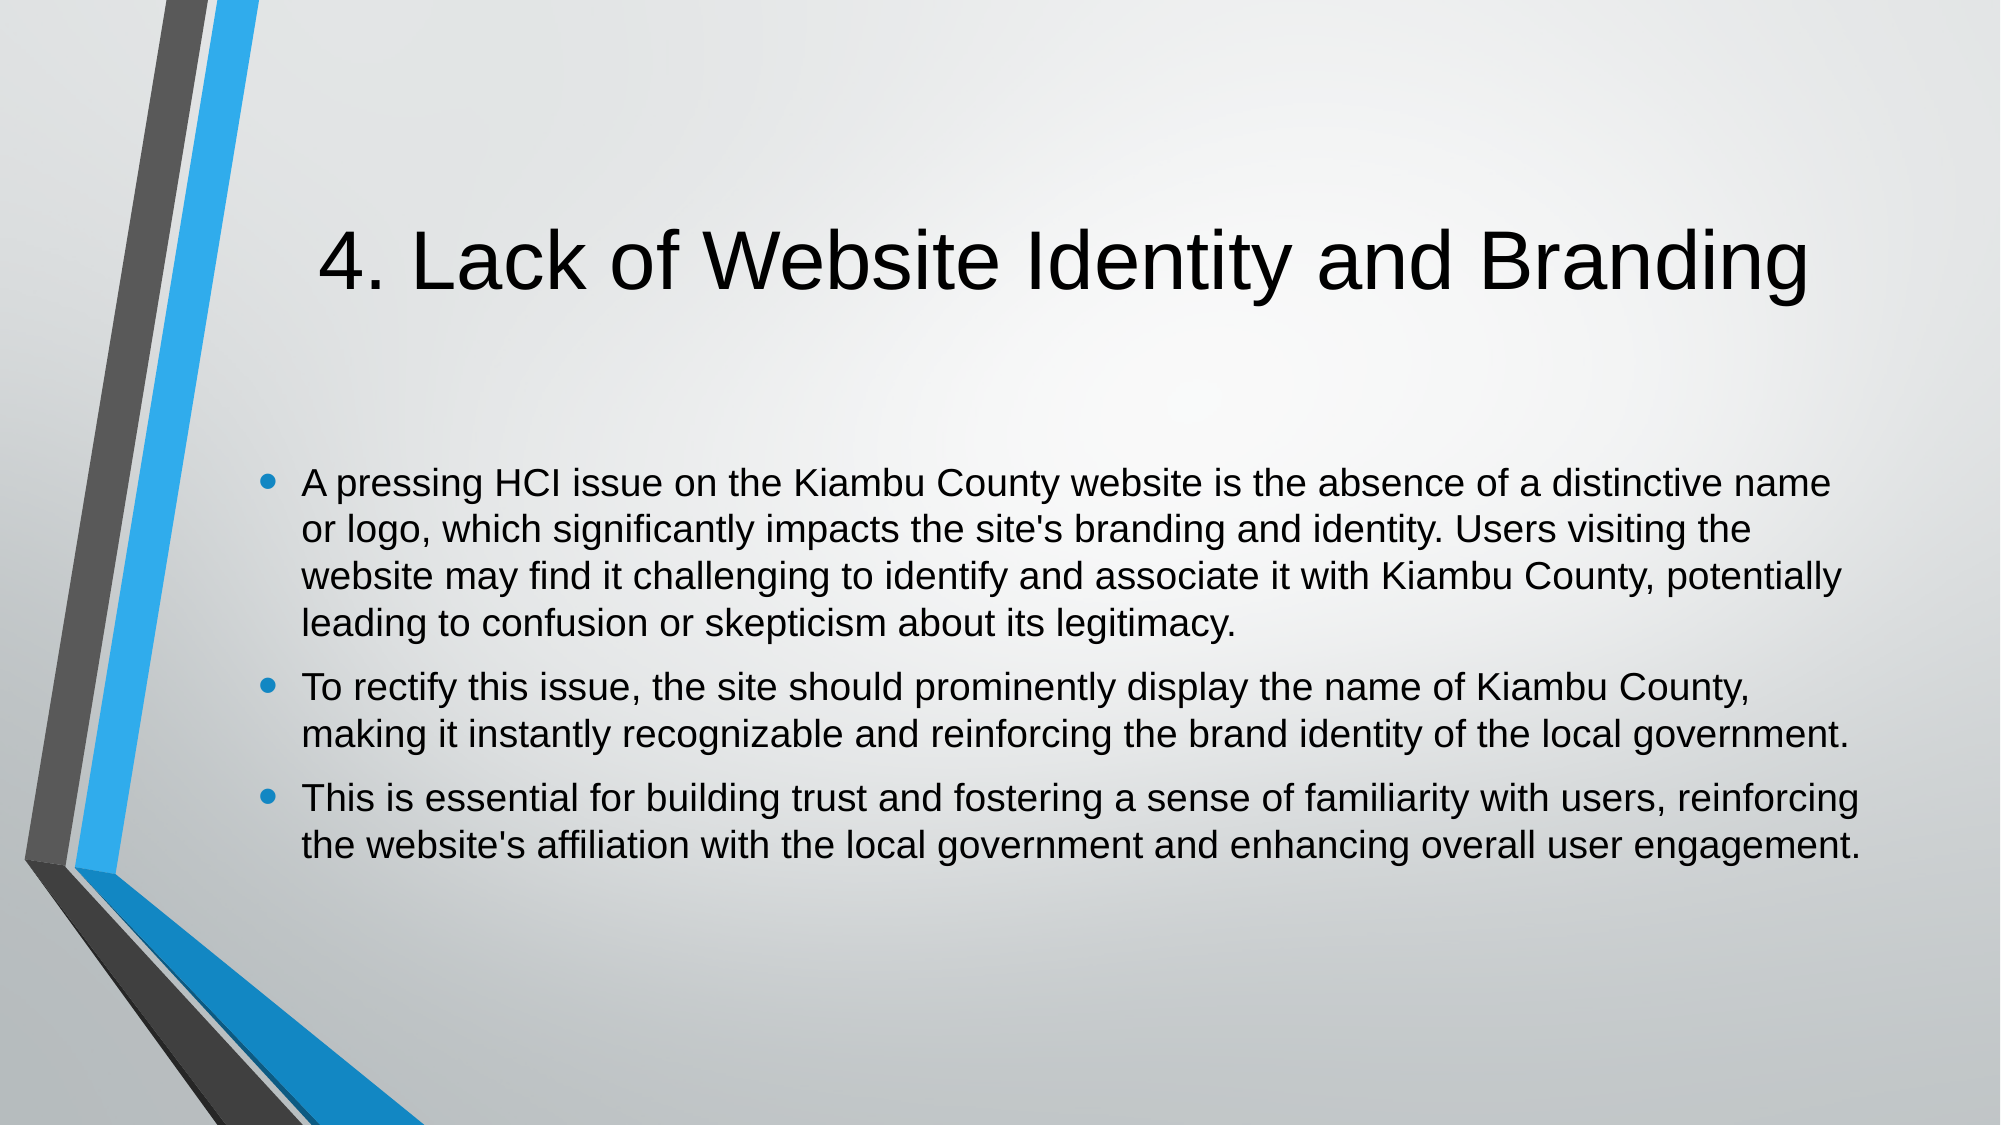

# 4. Lack of Website Identity and Branding
A pressing HCI issue on the Kiambu County website is the absence of a distinctive name or logo, which significantly impacts the site's branding and identity. Users visiting the website may find it challenging to identify and associate it with Kiambu County, potentially leading to confusion or skepticism about its legitimacy.
To rectify this issue, the site should prominently display the name of Kiambu County, making it instantly recognizable and reinforcing the brand identity of the local government.
This is essential for building trust and fostering a sense of familiarity with users, reinforcing the website's affiliation with the local government and enhancing overall user engagement.